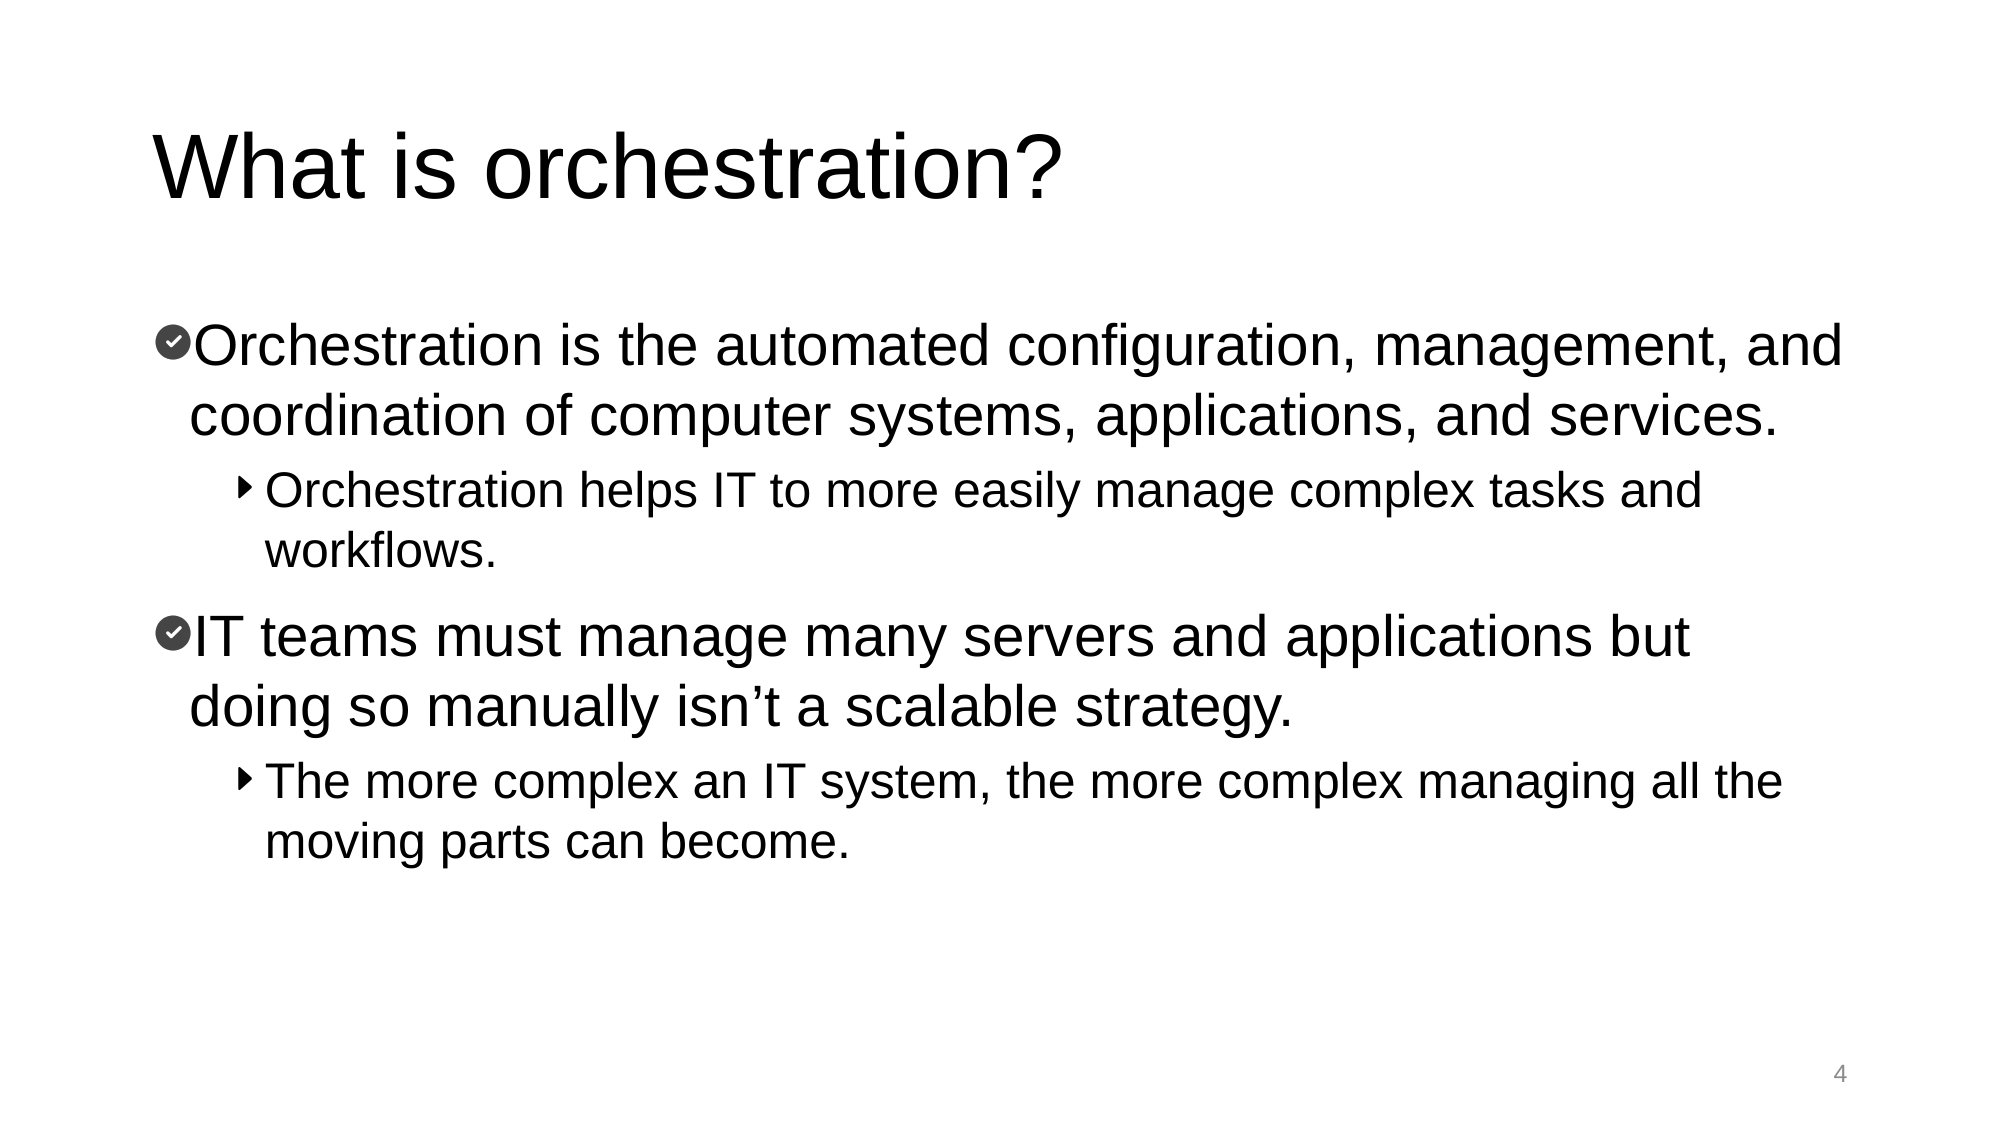

# What is orchestration?
Orchestration is the automated configuration, management, and coordination of computer systems, applications, and services.
Orchestration helps IT to more easily manage complex tasks and workflows.
IT teams must manage many servers and applications but doing so manually isn’t a scalable strategy.
The more complex an IT system, the more complex managing all the moving parts can become.
4